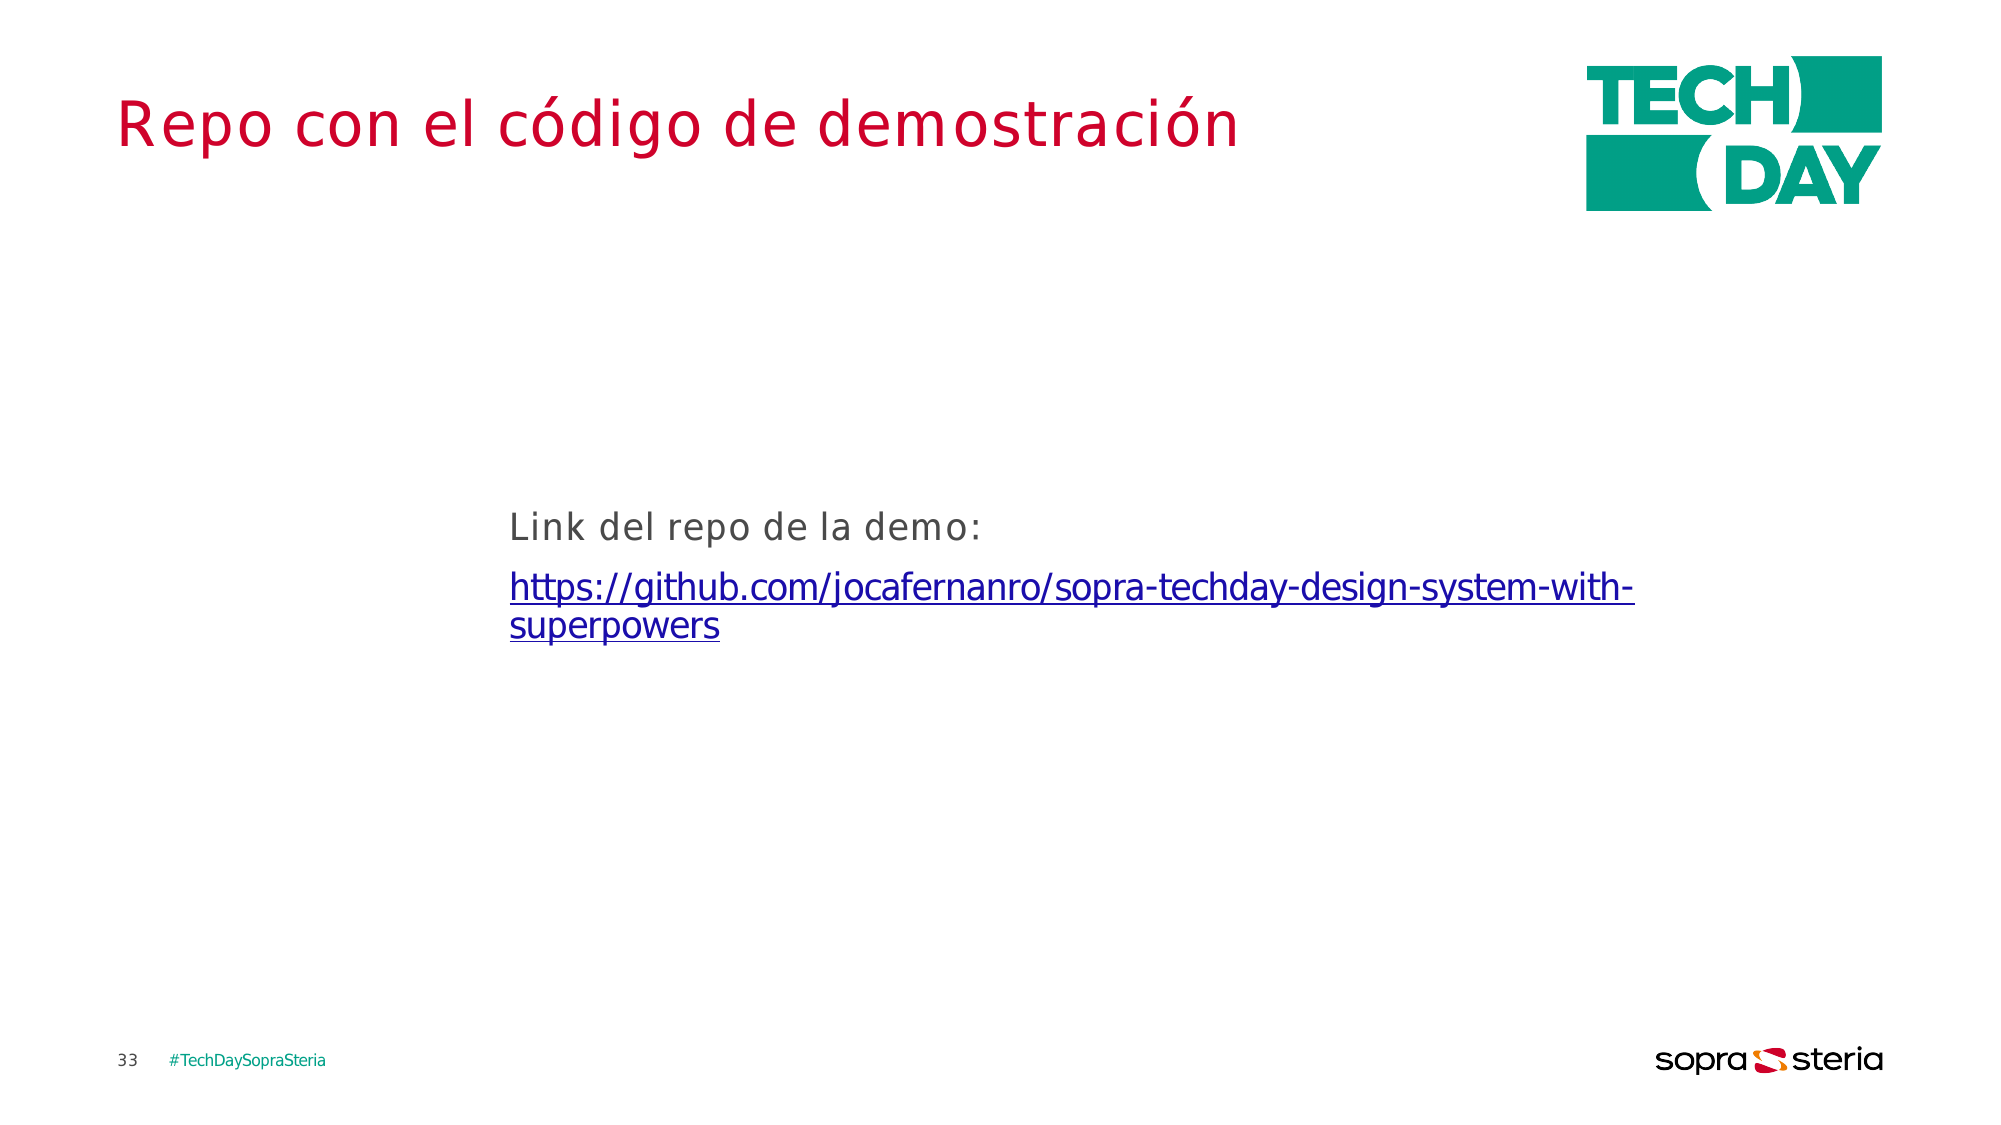

# Repo con el código de demostración
Link del repo de la demo:
https://github.com/jocafernanro/sopra-techday-design-system-with-superpowers
33
#TechDaySopraSteria